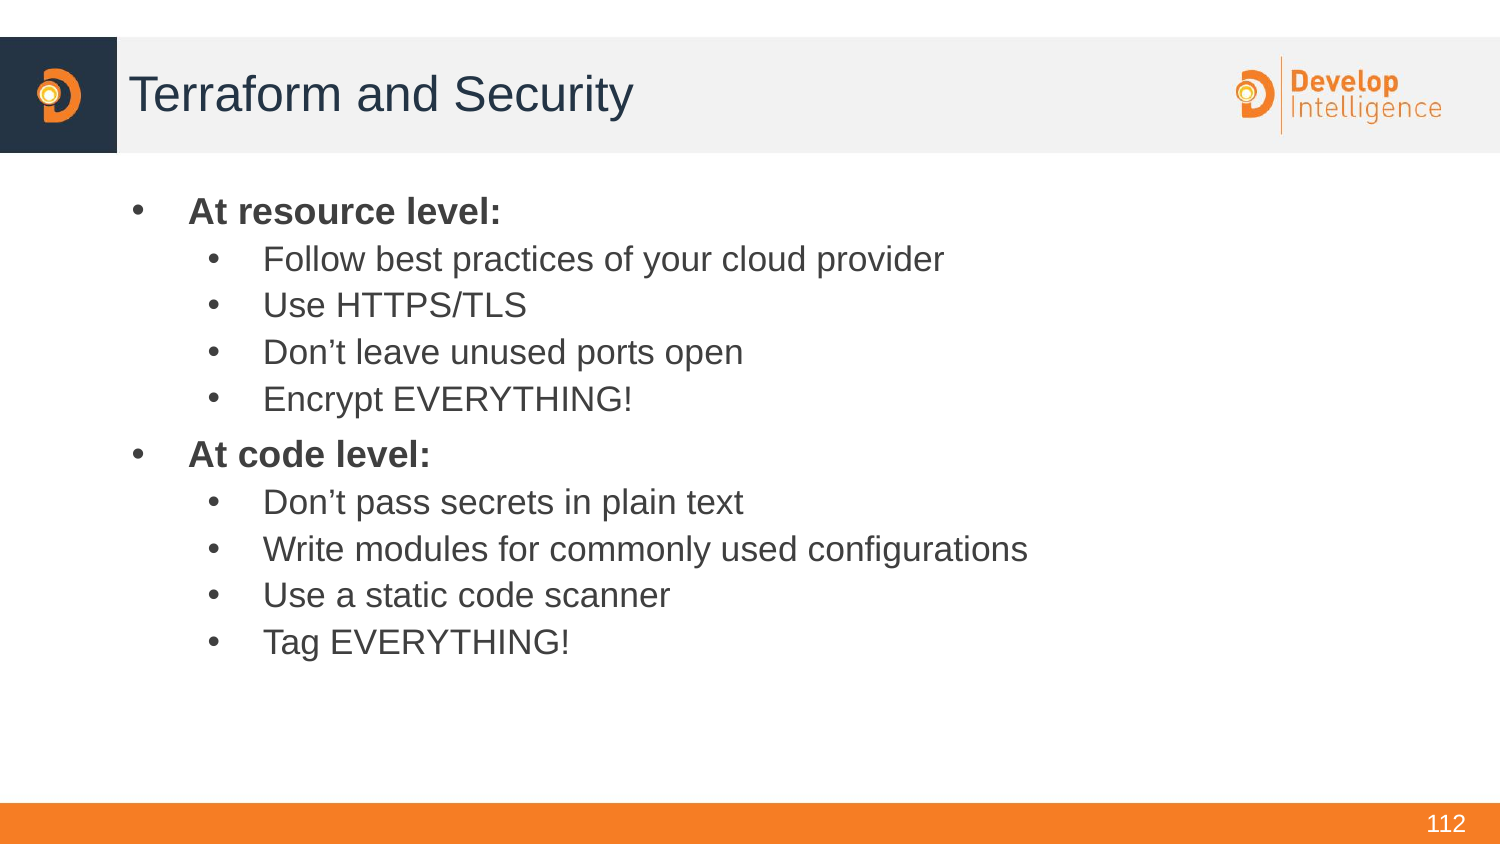

# Terraform and Security
At resource level:
Follow best practices of your cloud provider
Use HTTPS/TLS
Don’t leave unused ports open
Encrypt EVERYTHING!
At code level:
Don’t pass secrets in plain text
Write modules for commonly used configurations
Use a static code scanner
Tag EVERYTHING!
112